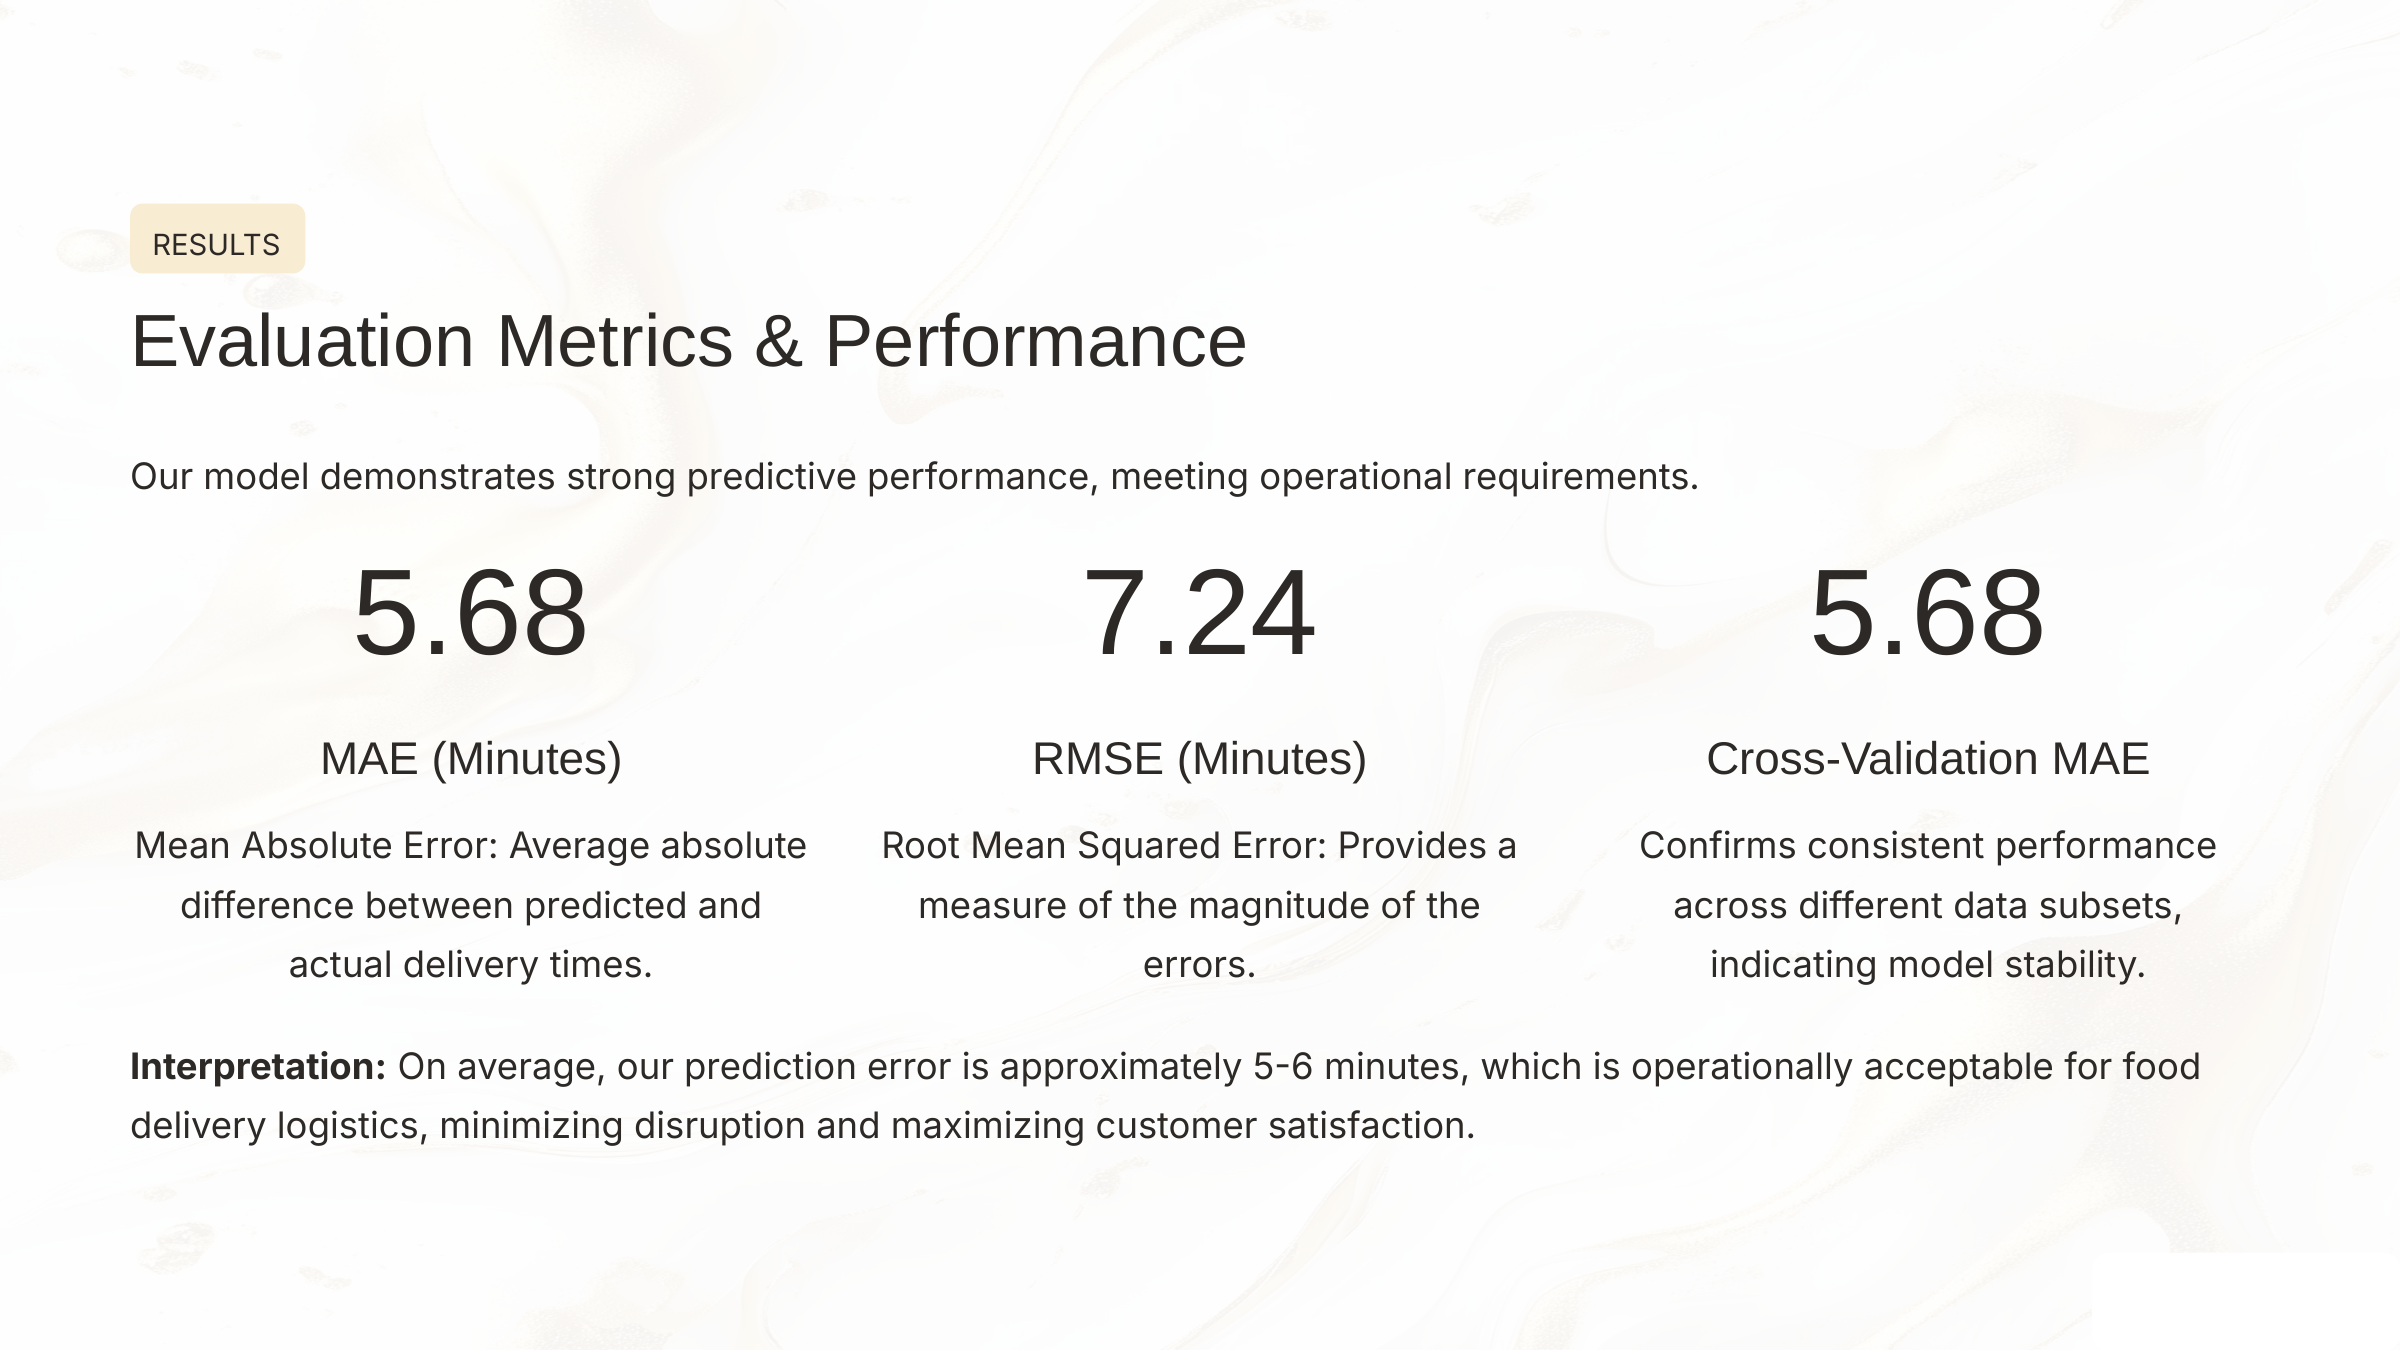

RESULTS
Evaluation Metrics & Performance
Our model demonstrates strong predictive performance, meeting operational requirements.
5.68
7.24
5.68
MAE (Minutes)
RMSE (Minutes)
Cross-Validation MAE
Mean Absolute Error: Average absolute difference between predicted and actual delivery times.
Root Mean Squared Error: Provides a measure of the magnitude of the errors.
Confirms consistent performance across different data subsets, indicating model stability.
Interpretation: On average, our prediction error is approximately 5-6 minutes, which is operationally acceptable for food delivery logistics, minimizing disruption and maximizing customer satisfaction.